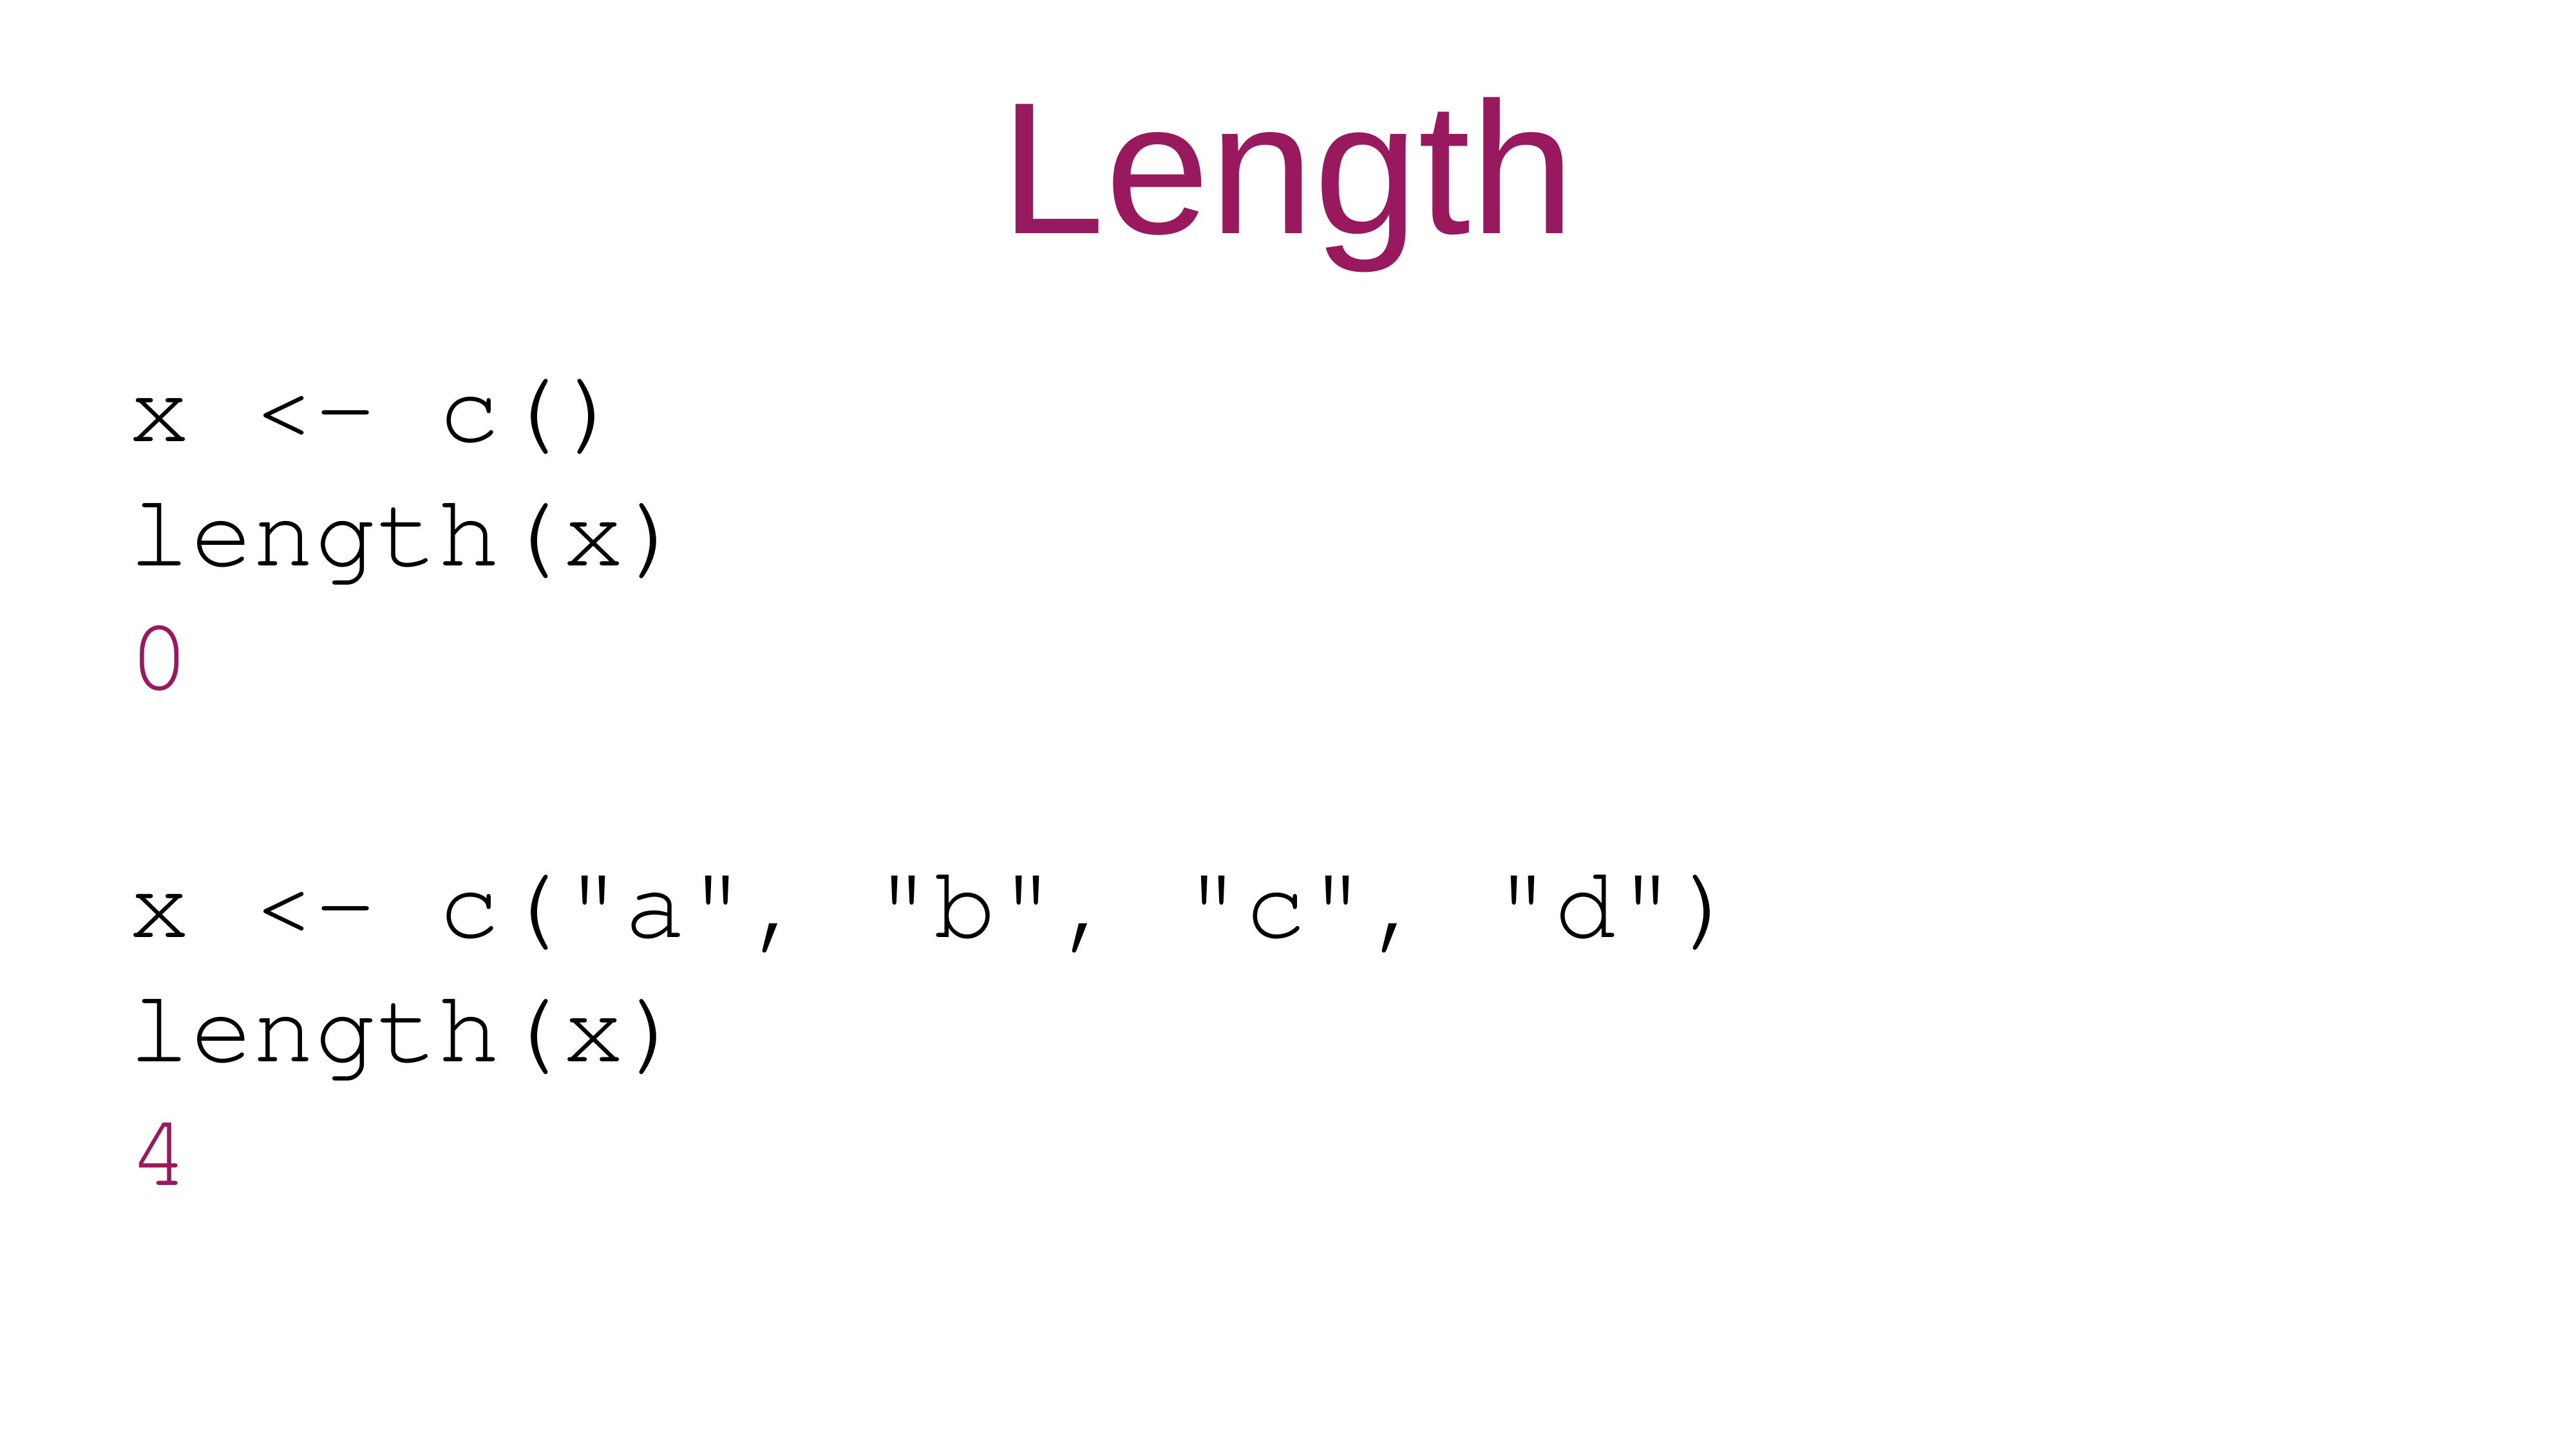

Length
x <- c()
length(x)
0

x <- c("a", "b", "c", "d")
length(x)
4